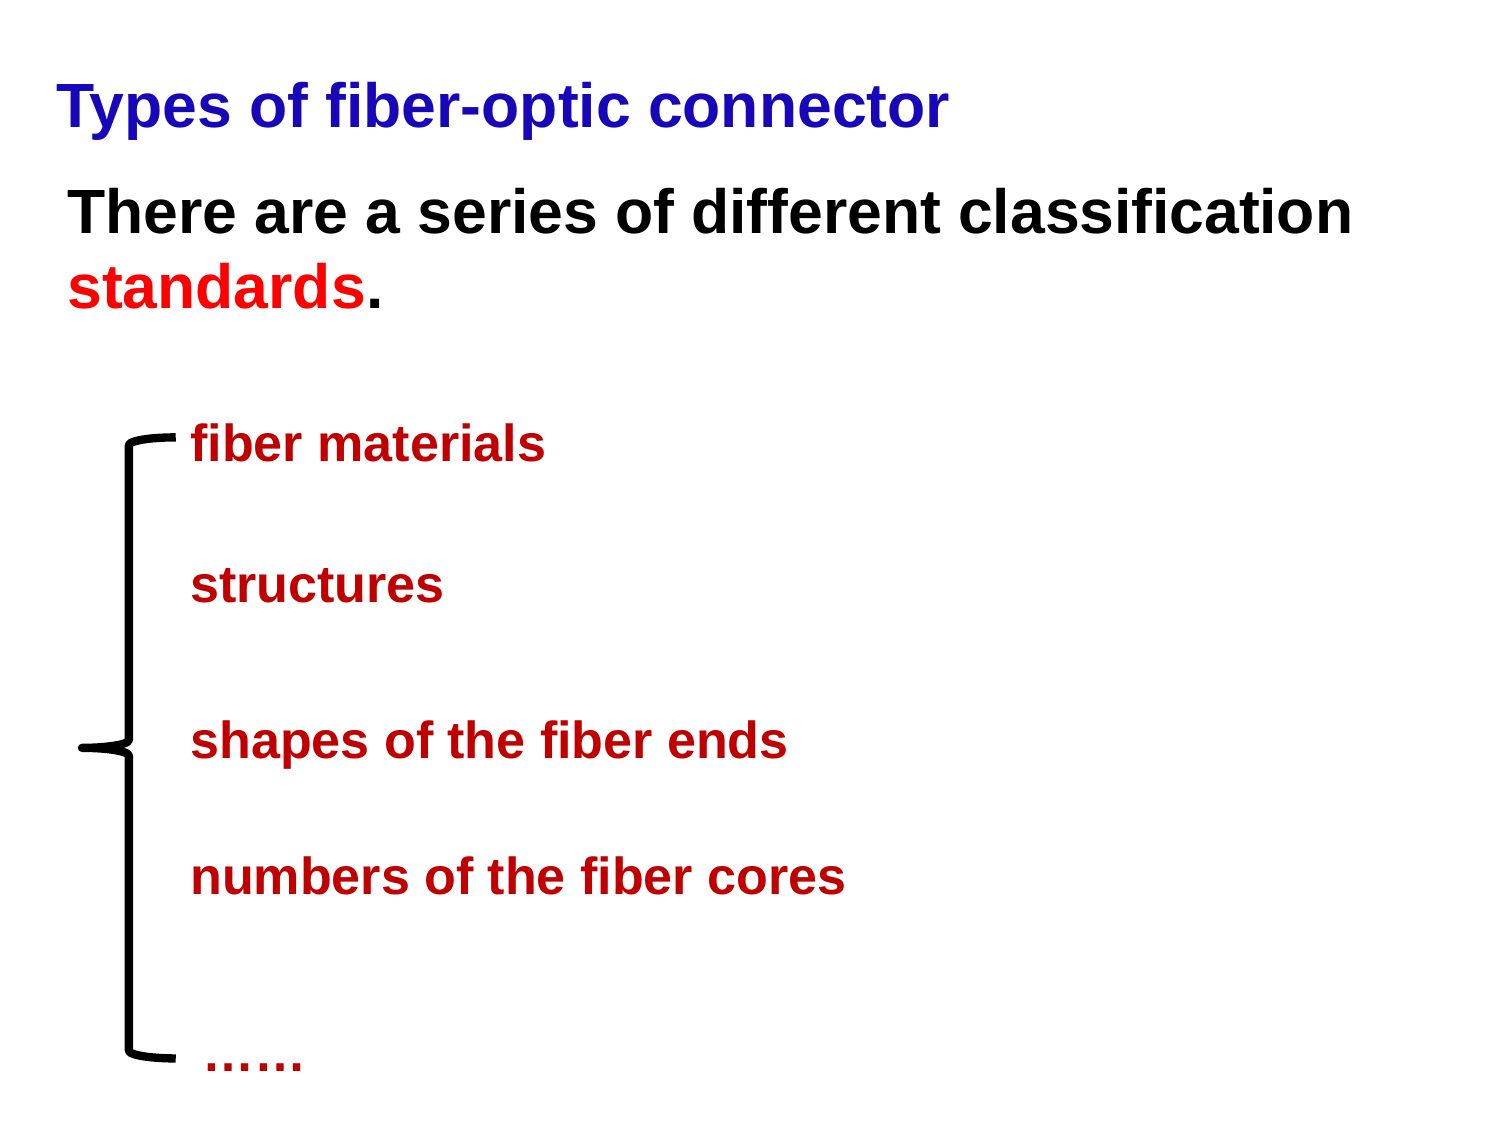

Types of fiber-optic connector
There are a series of different classification standards.
fiber materials

structures
shapes of the fiber ends
numbers of the fiber cores
……